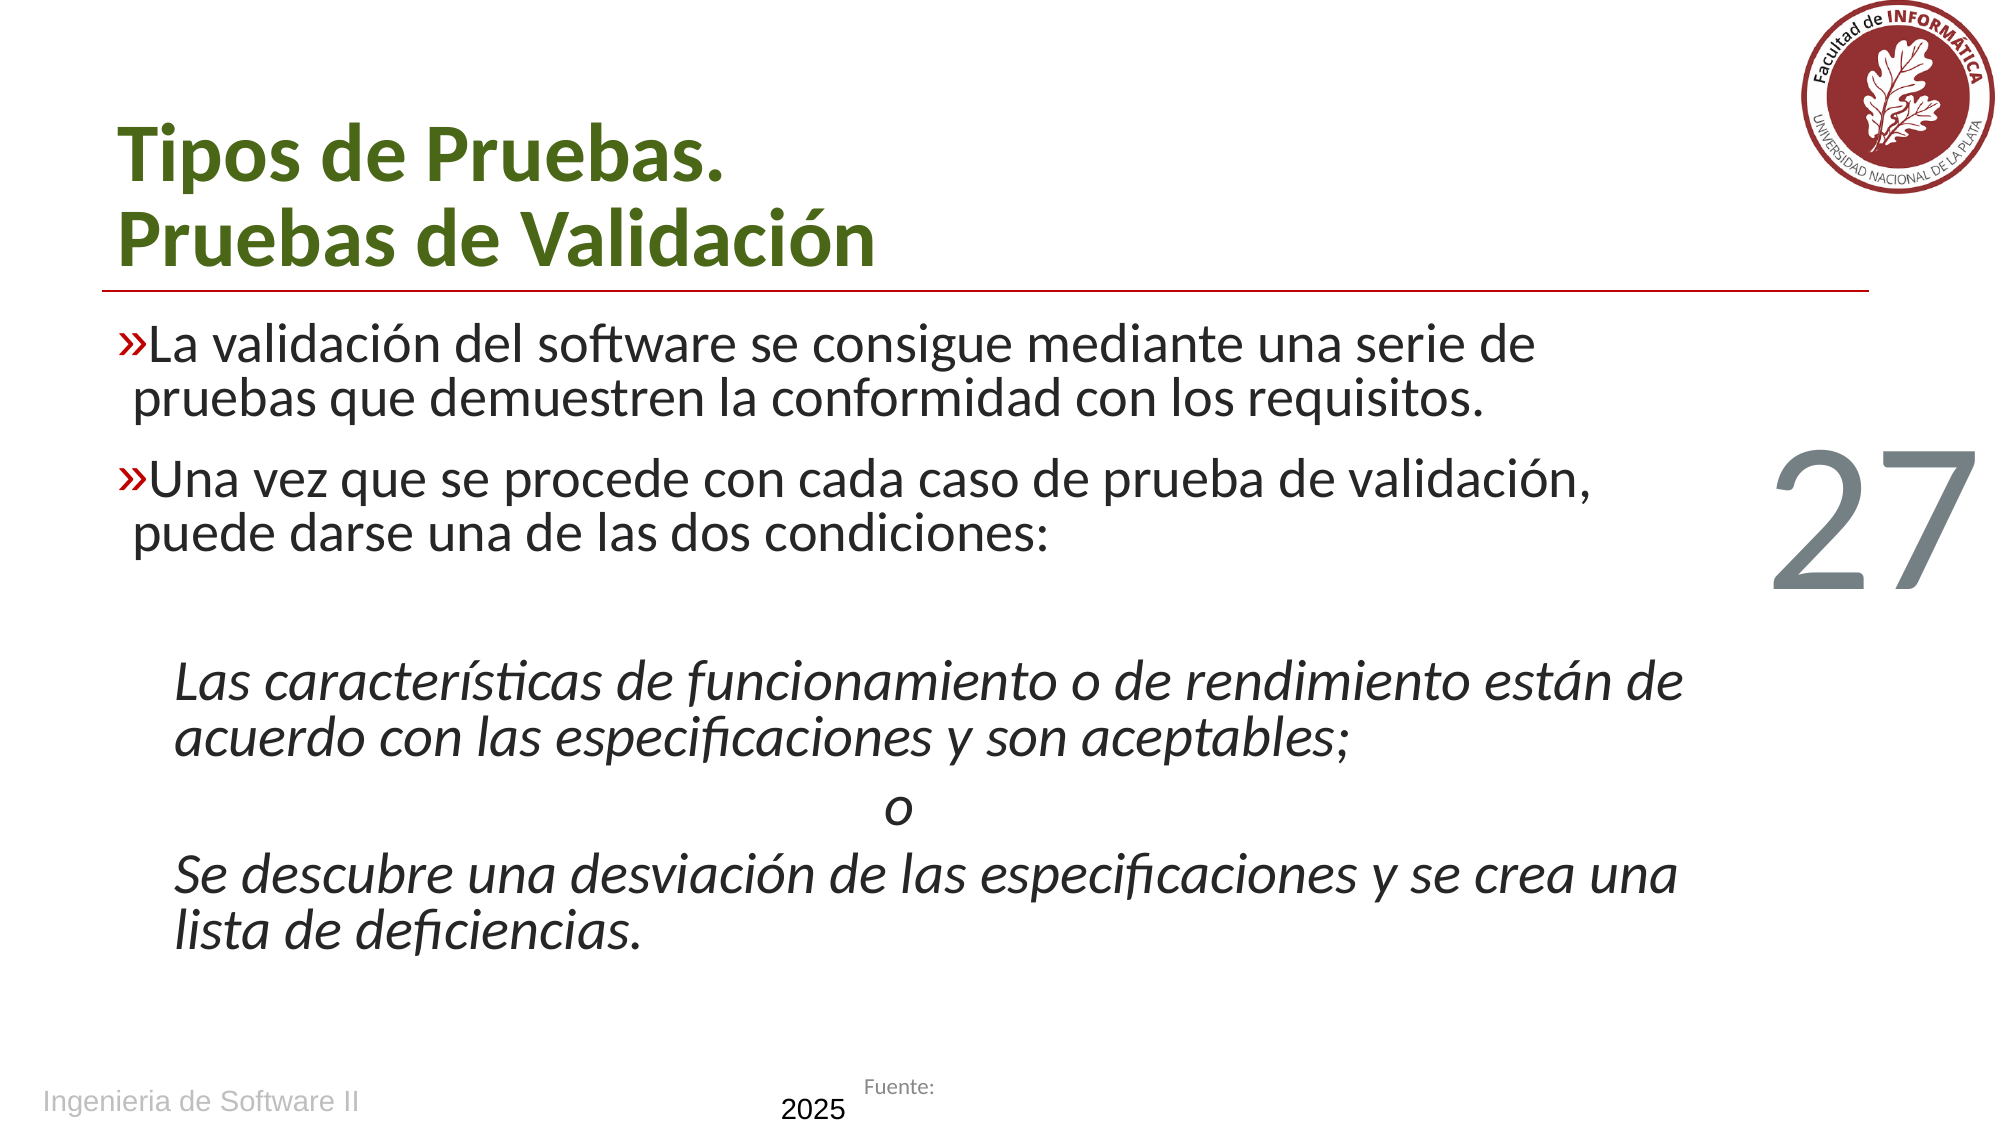

# Tipos de Pruebas. Pruebas de Validación
La validación del software se consigue mediante una serie de pruebas que demuestren la conformidad con los requisitos.
Una vez que se procede con cada caso de prueba de validación, puede darse una de las dos condiciones:

Las características de funcionamiento o de rendimiento están de acuerdo con las especificaciones y son aceptables;
o
Se descubre una desviación de las especificaciones y se crea una lista de deficiencias.

27

Ingenieria de Software II